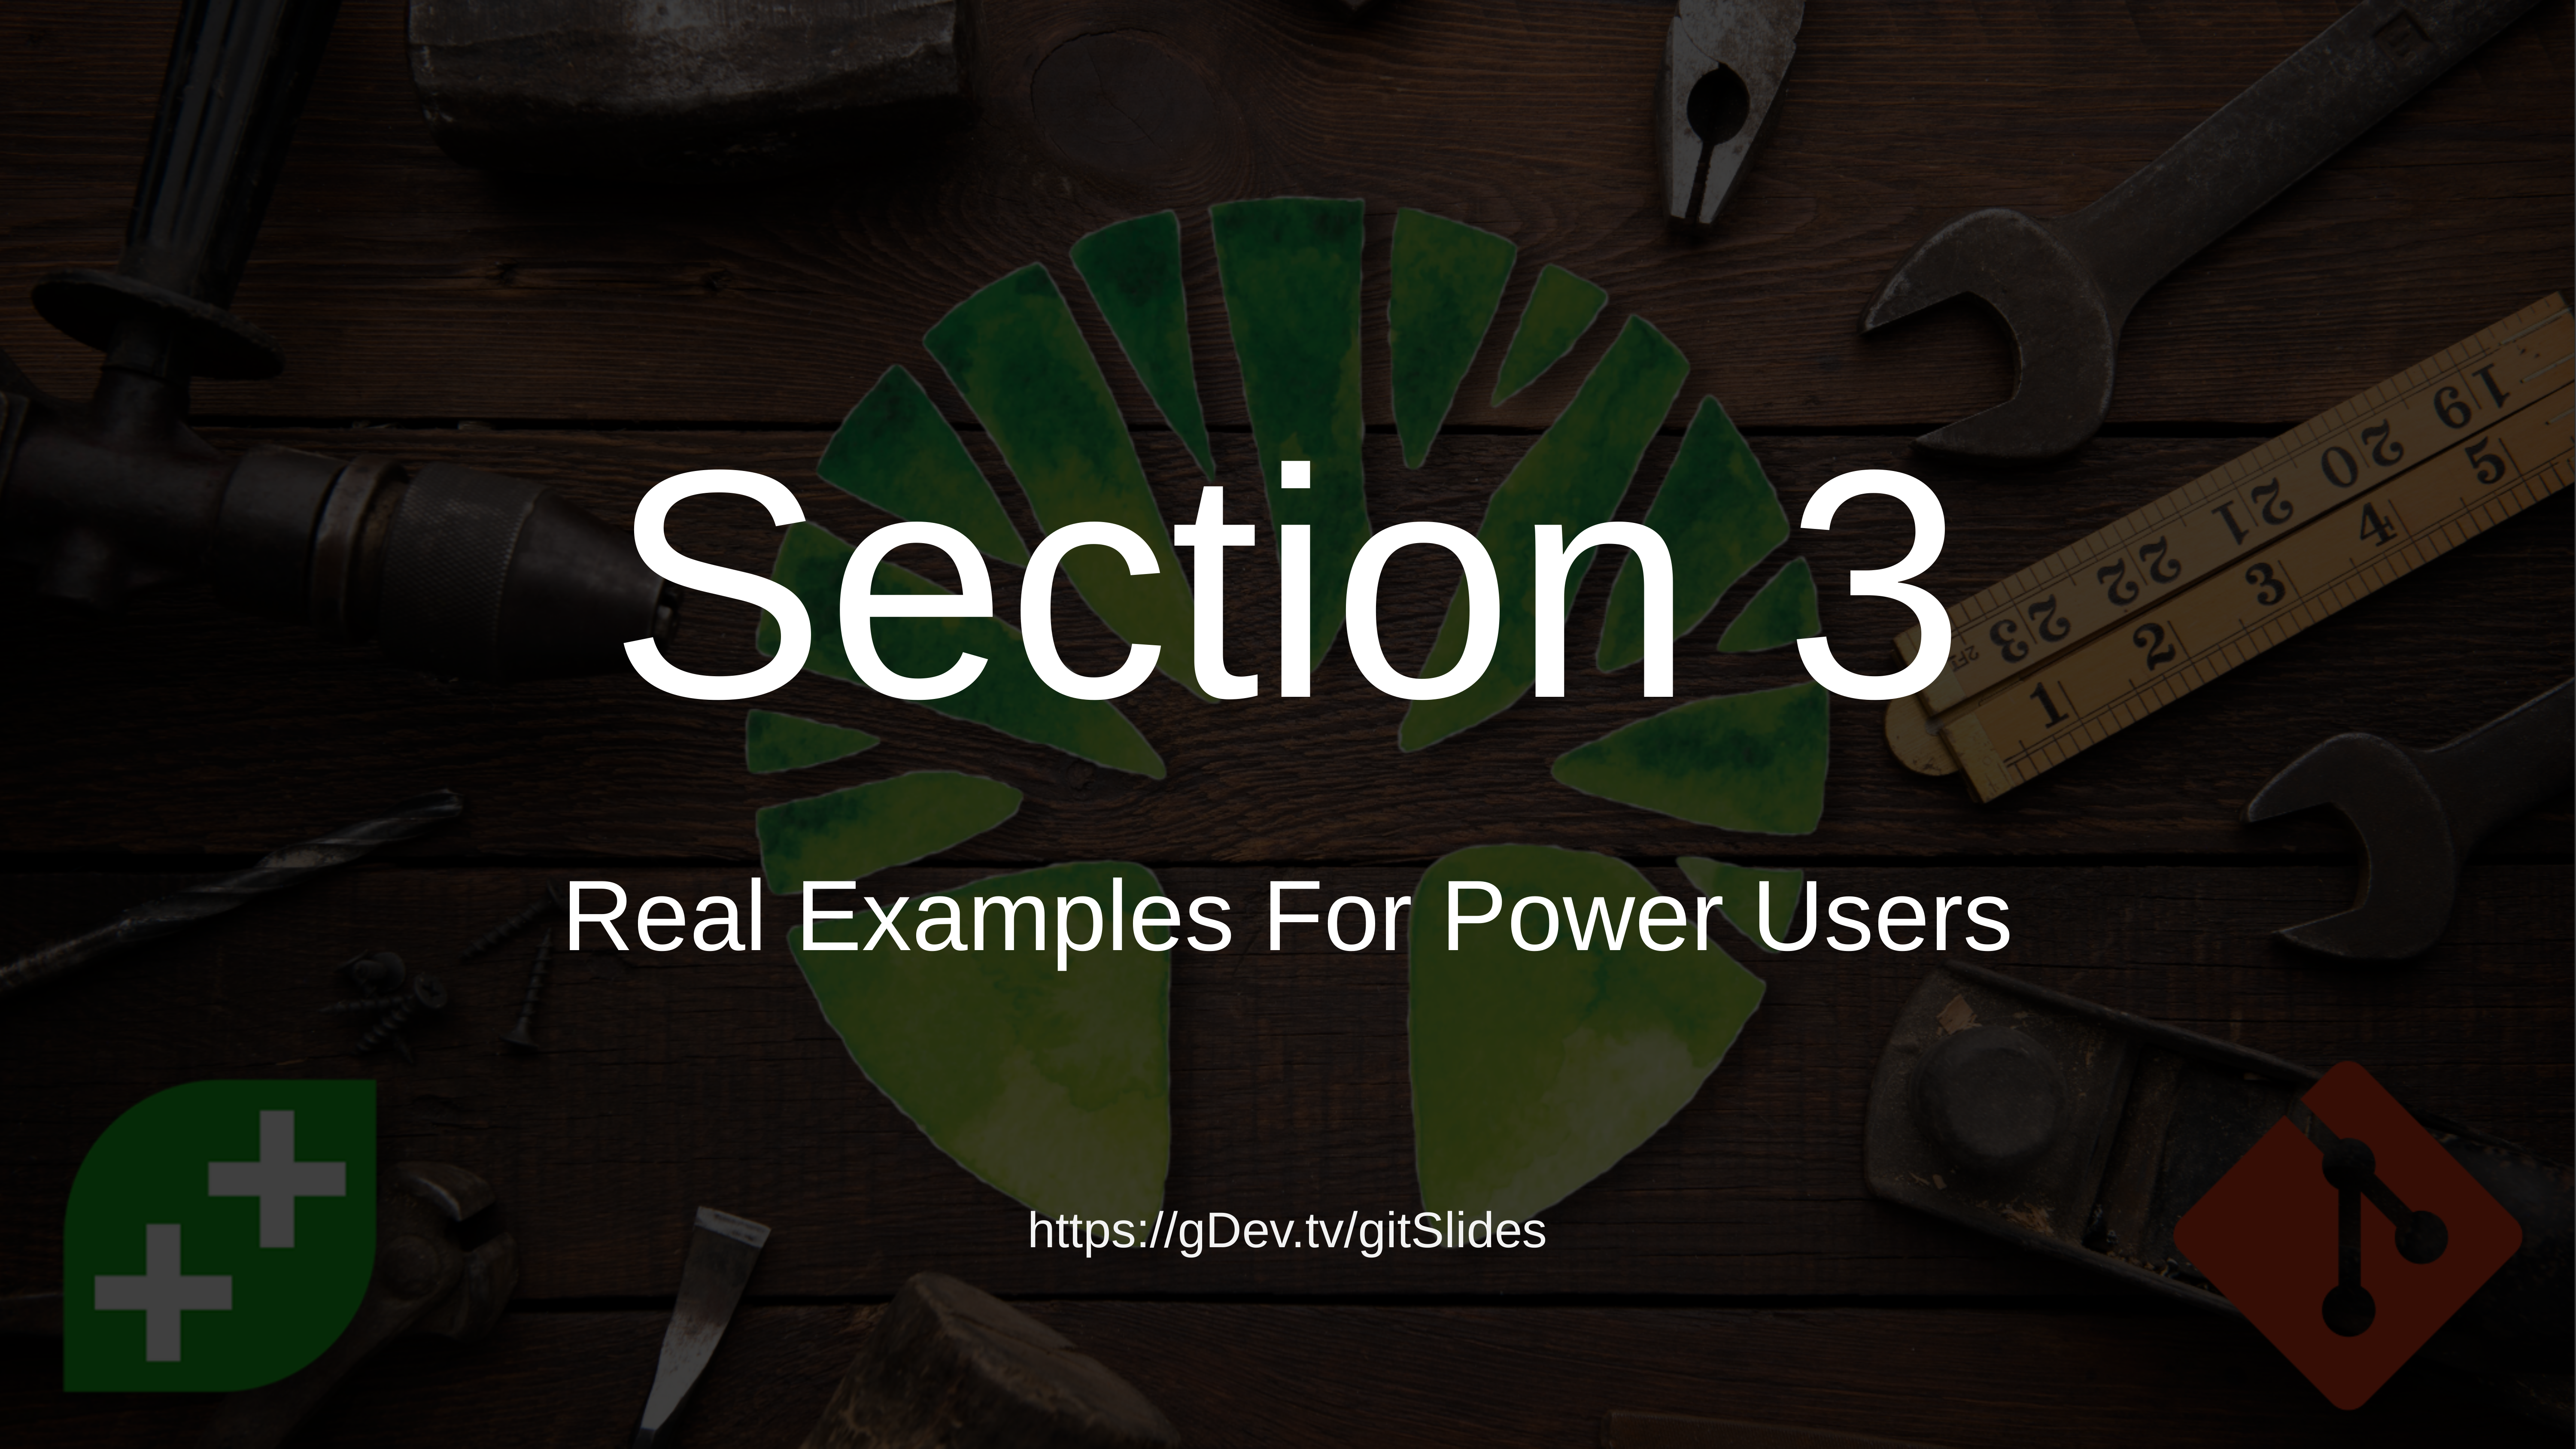

# Section 3
Real Examples For Power Users